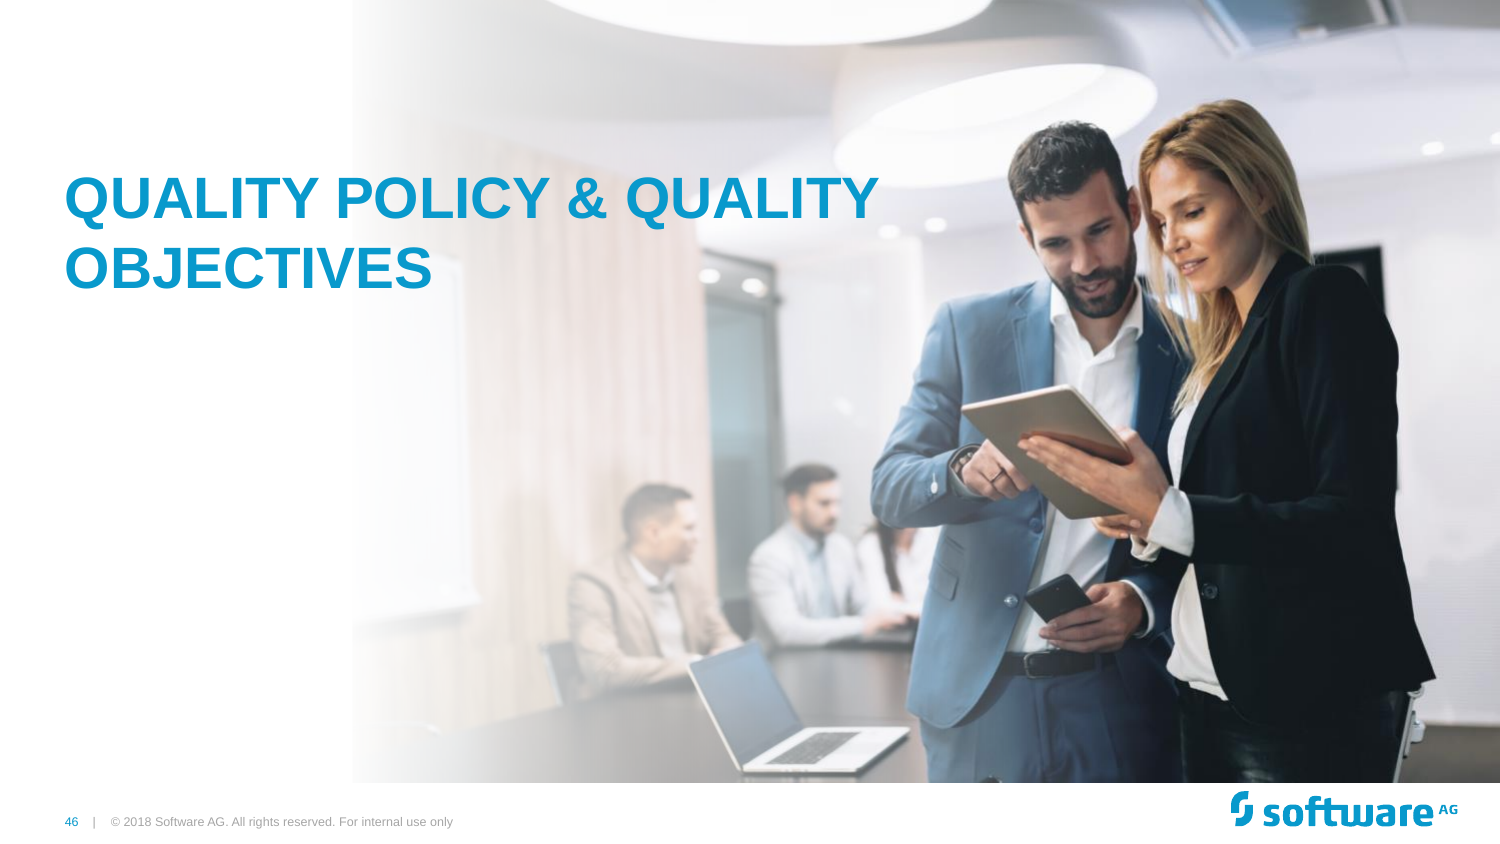

# Quality Policy & Quality Objectives

© 2018 Software AG. All rights reserved. For internal use only